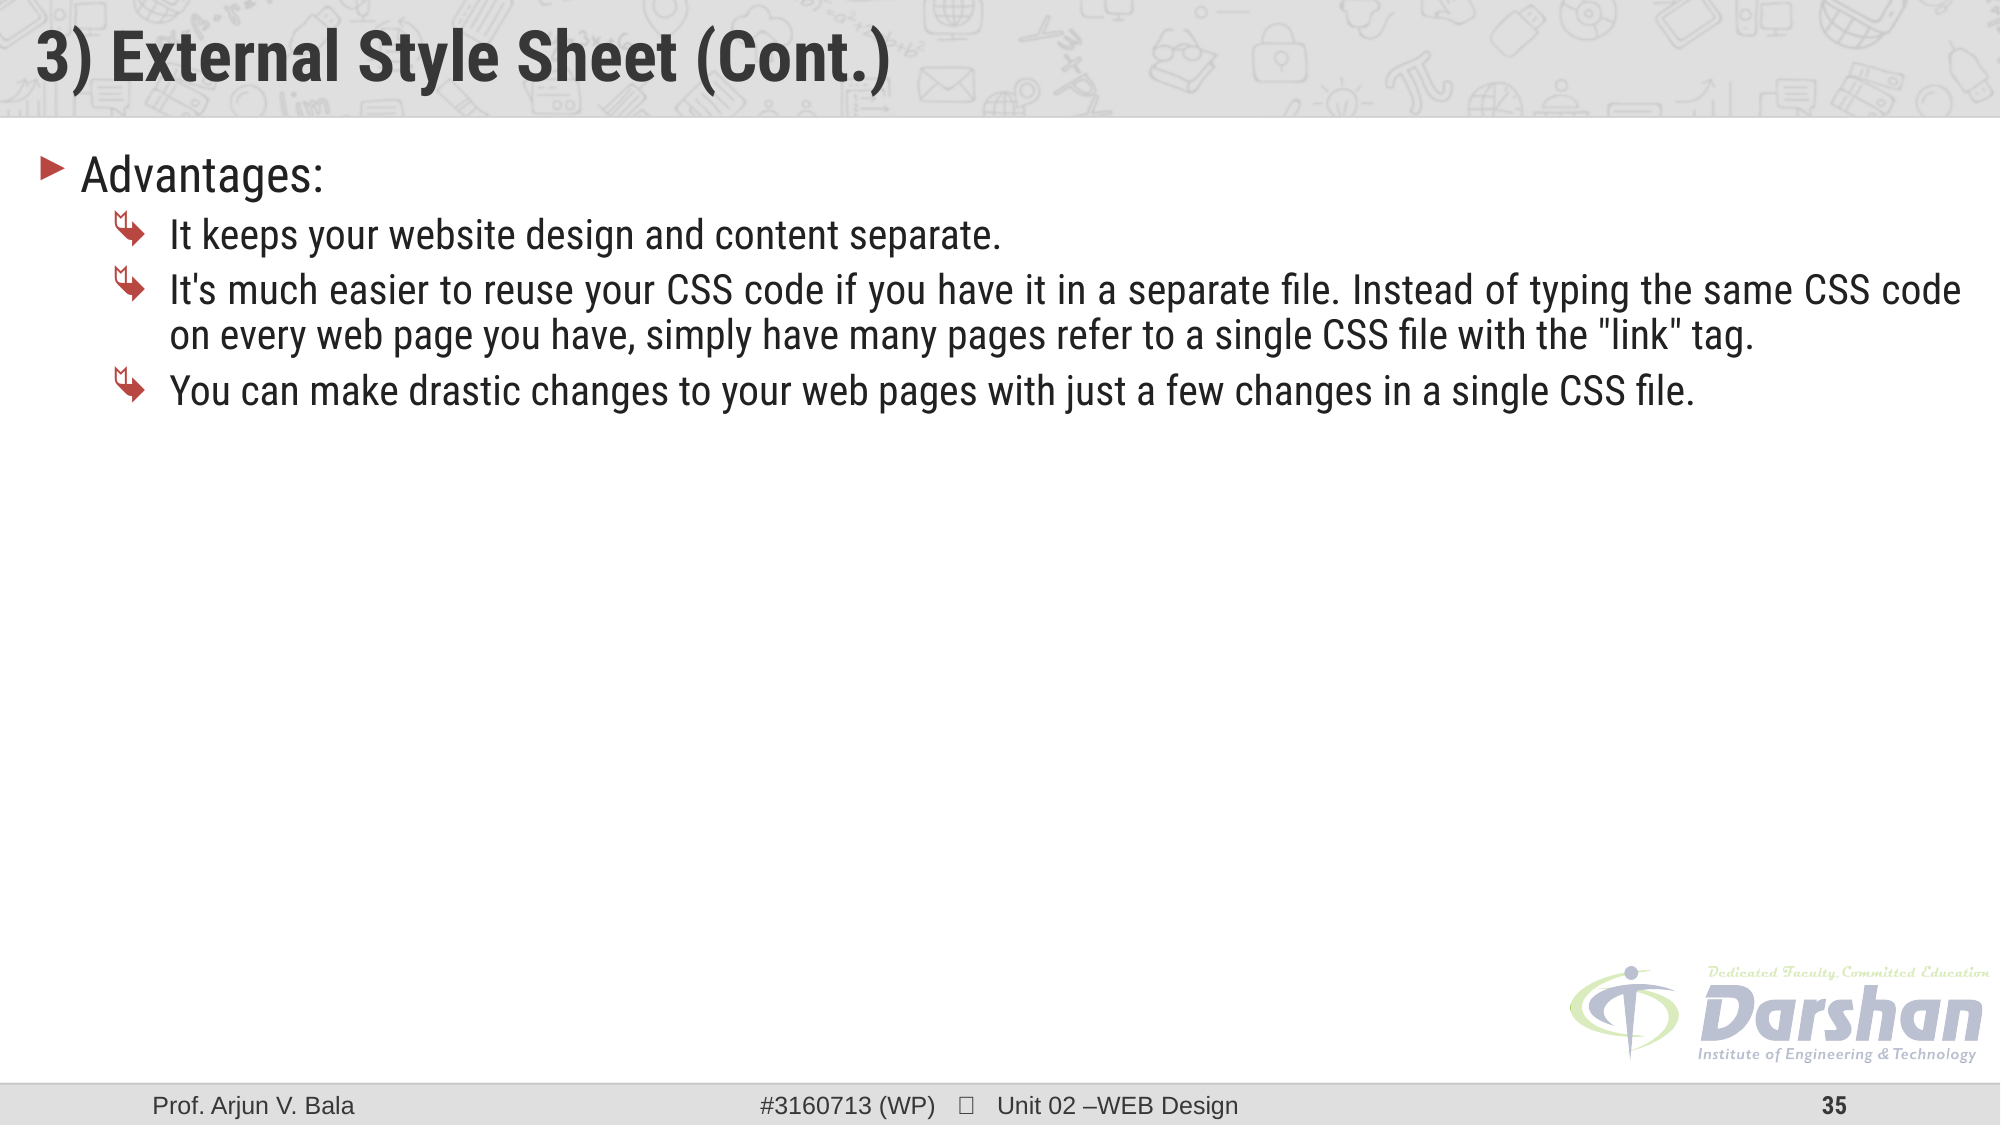

# 3) External Style Sheet (Cont.)
Advantages:
It keeps your website design and content separate.
It's much easier to reuse your CSS code if you have it in a separate file. Instead of typing the same CSS code on every web page you have, simply have many pages refer to a single CSS file with the "link" tag.
You can make drastic changes to your web pages with just a few changes in a single CSS file.